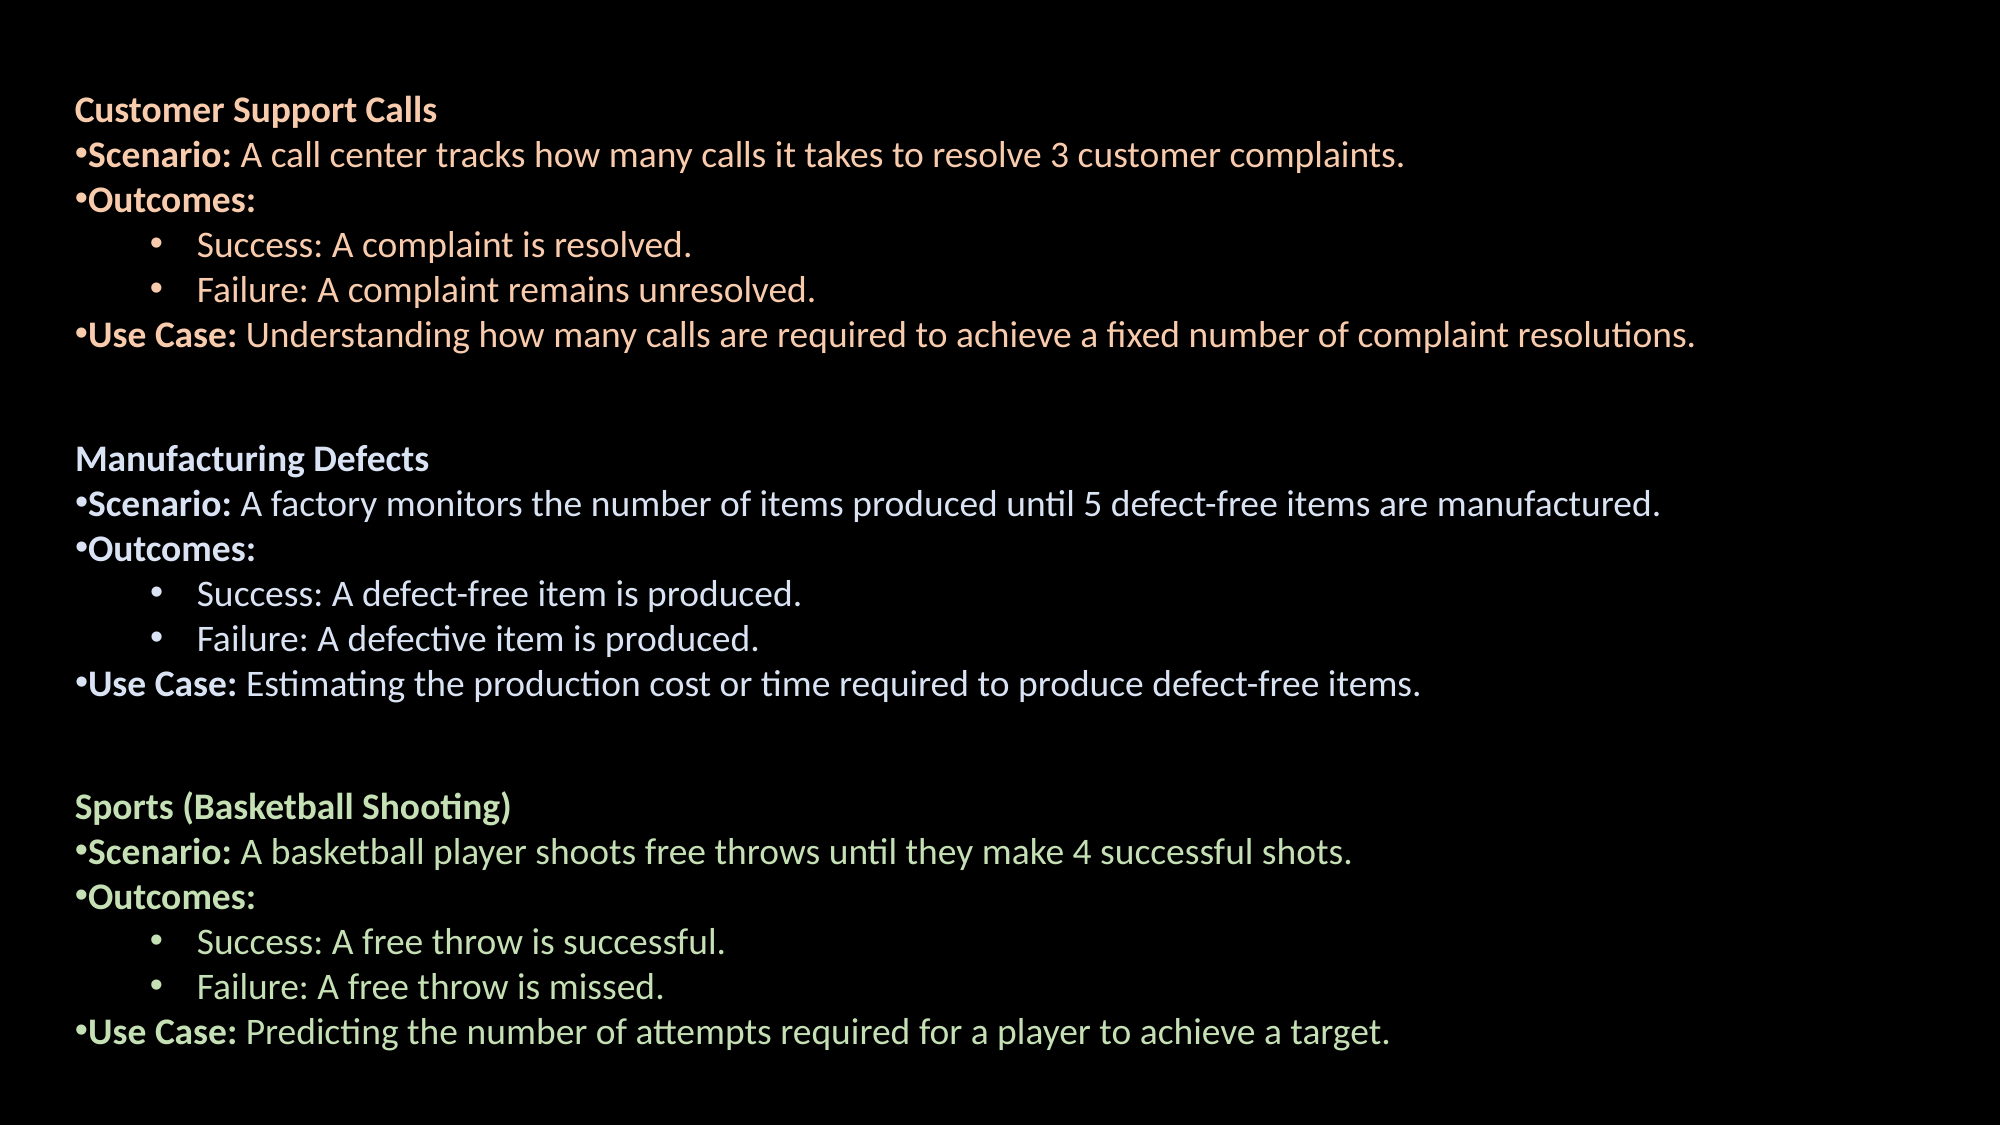

Customer Support Calls
Scenario: A call center tracks how many calls it takes to resolve 3 customer complaints.
Outcomes:
Success: A complaint is resolved.
Failure: A complaint remains unresolved.
Use Case: Understanding how many calls are required to achieve a fixed number of complaint resolutions.
Manufacturing Defects
Scenario: A factory monitors the number of items produced until 5 defect-free items are manufactured.
Outcomes:
Success: A defect-free item is produced.
Failure: A defective item is produced.
Use Case: Estimating the production cost or time required to produce defect-free items.
Sports (Basketball Shooting)
Scenario: A basketball player shoots free throws until they make 4 successful shots.
Outcomes:
Success: A free throw is successful.
Failure: A free throw is missed.
Use Case: Predicting the number of attempts required for a player to achieve a target.